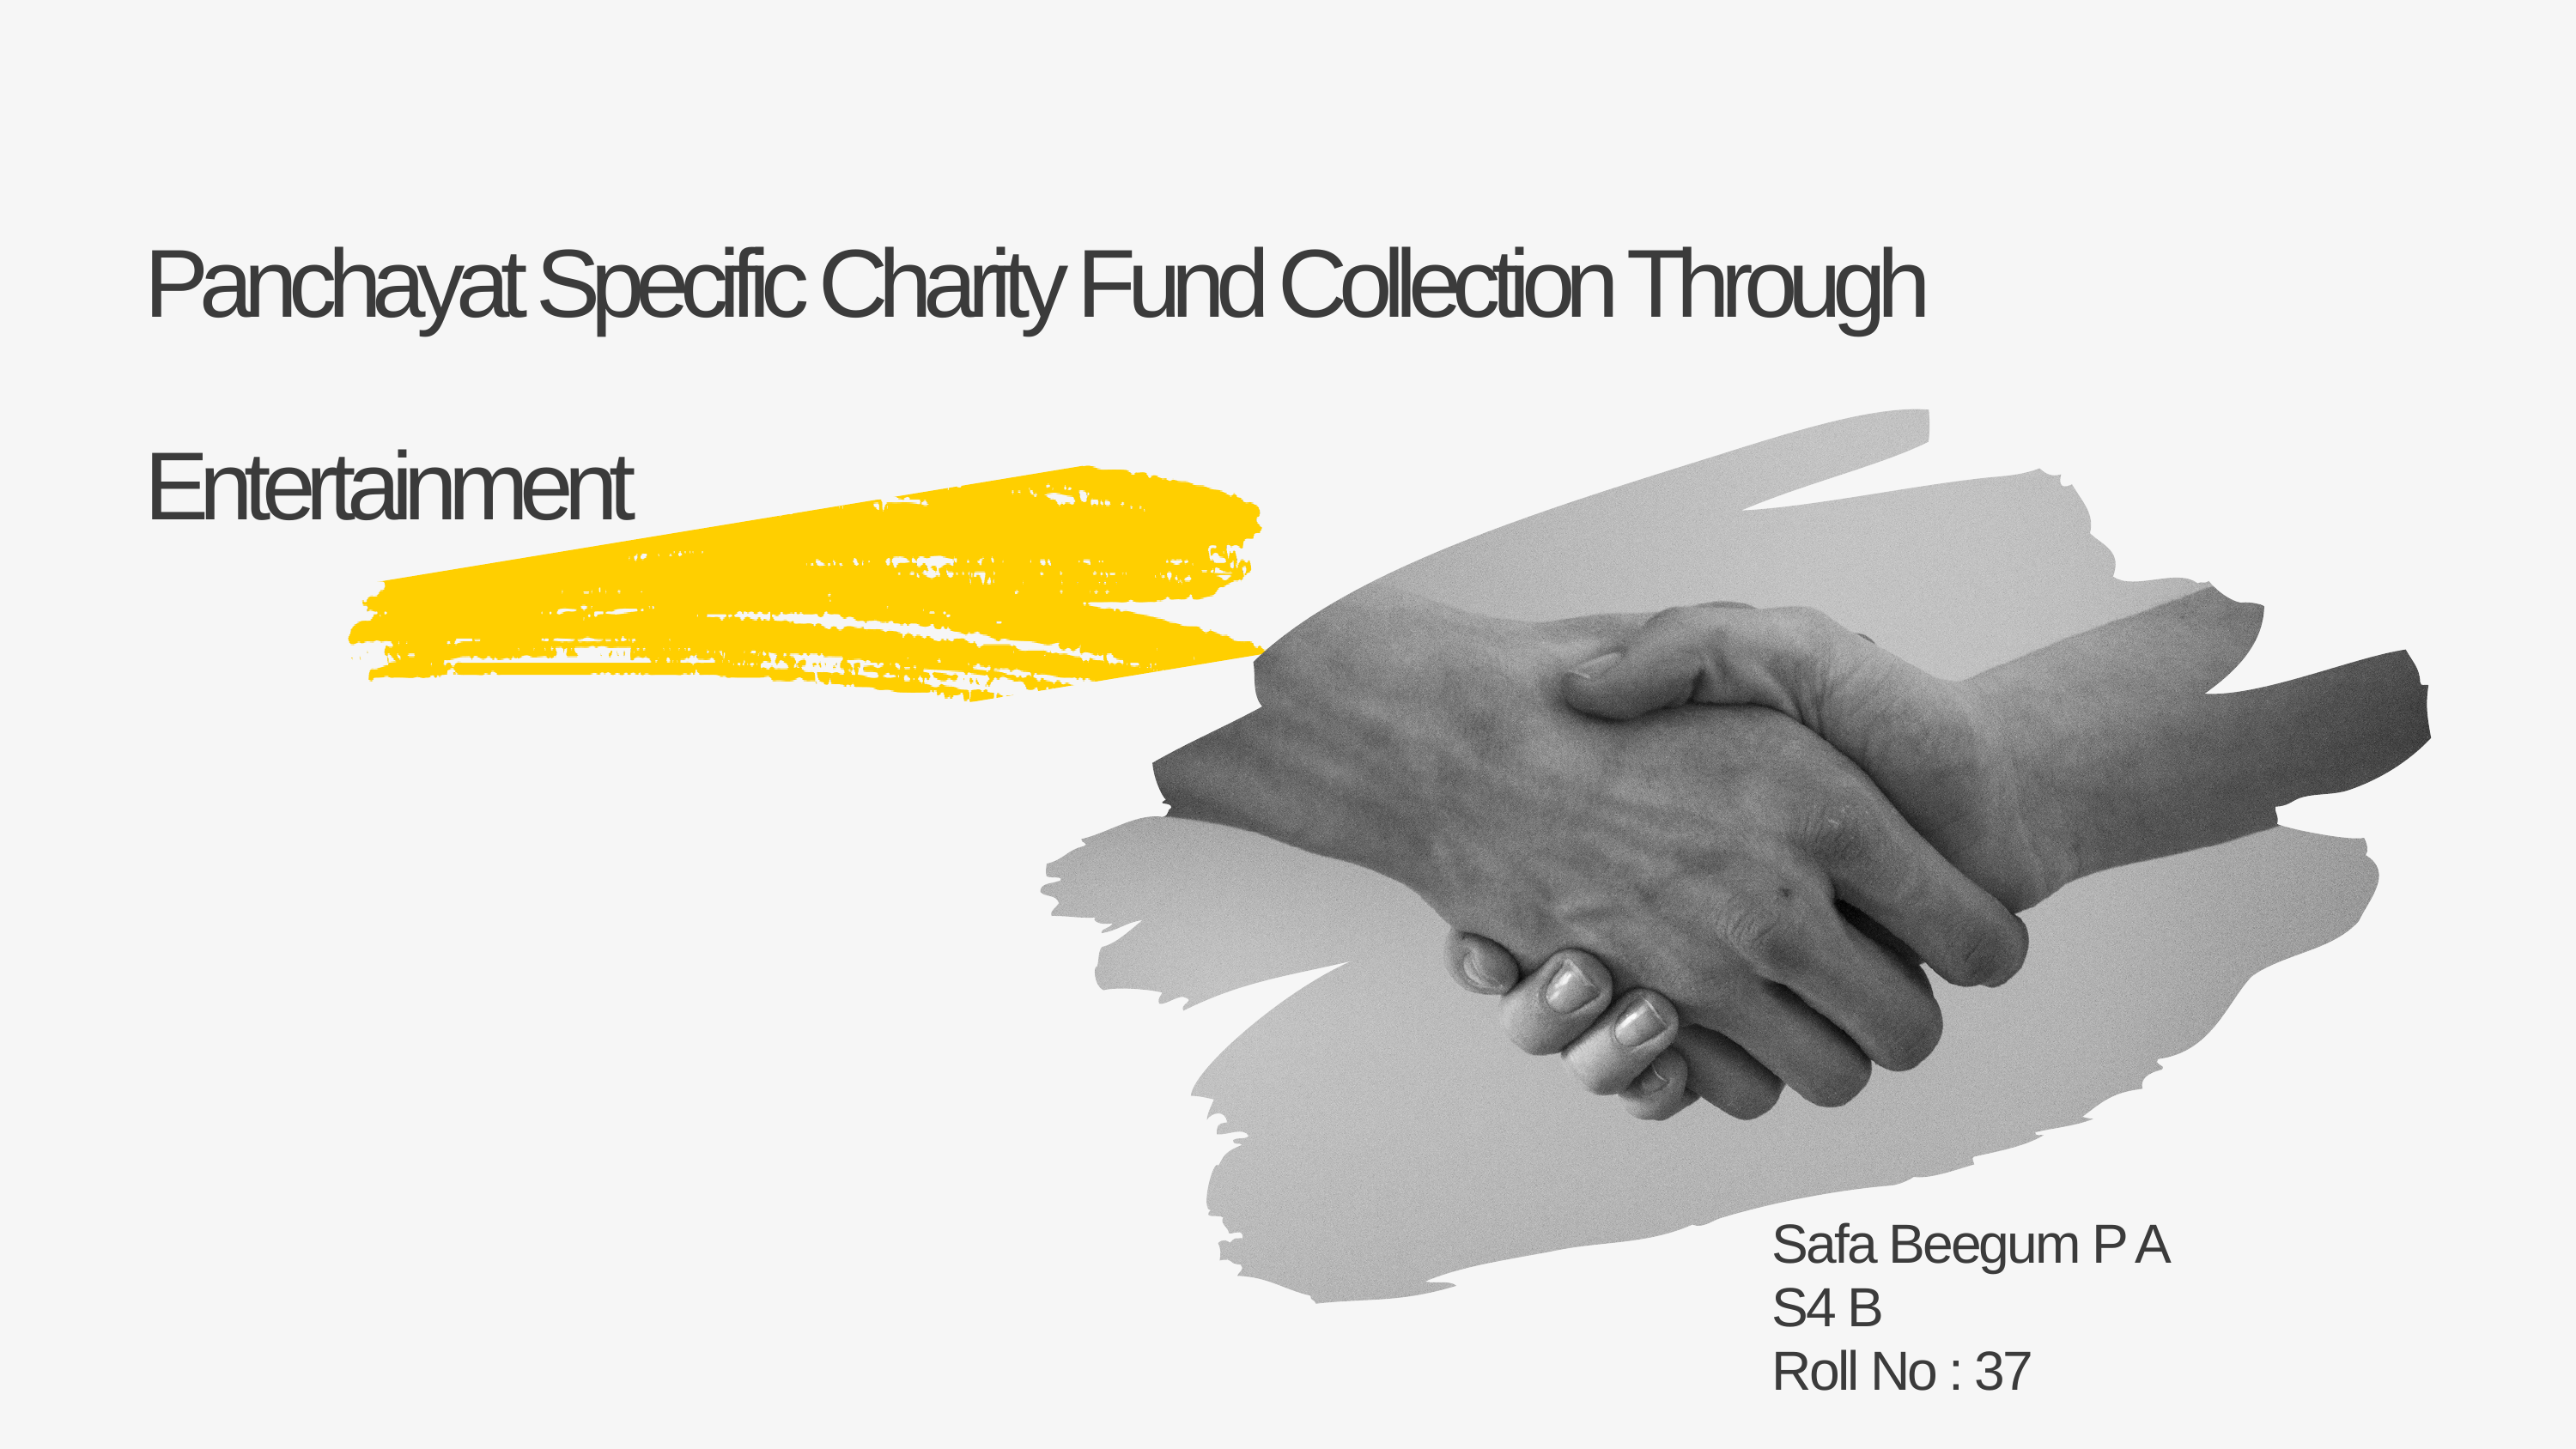

Panchayat Specific Charity Fund Collection Through Entertainment

Safa Beegum P A
S4 B
Roll No : 37